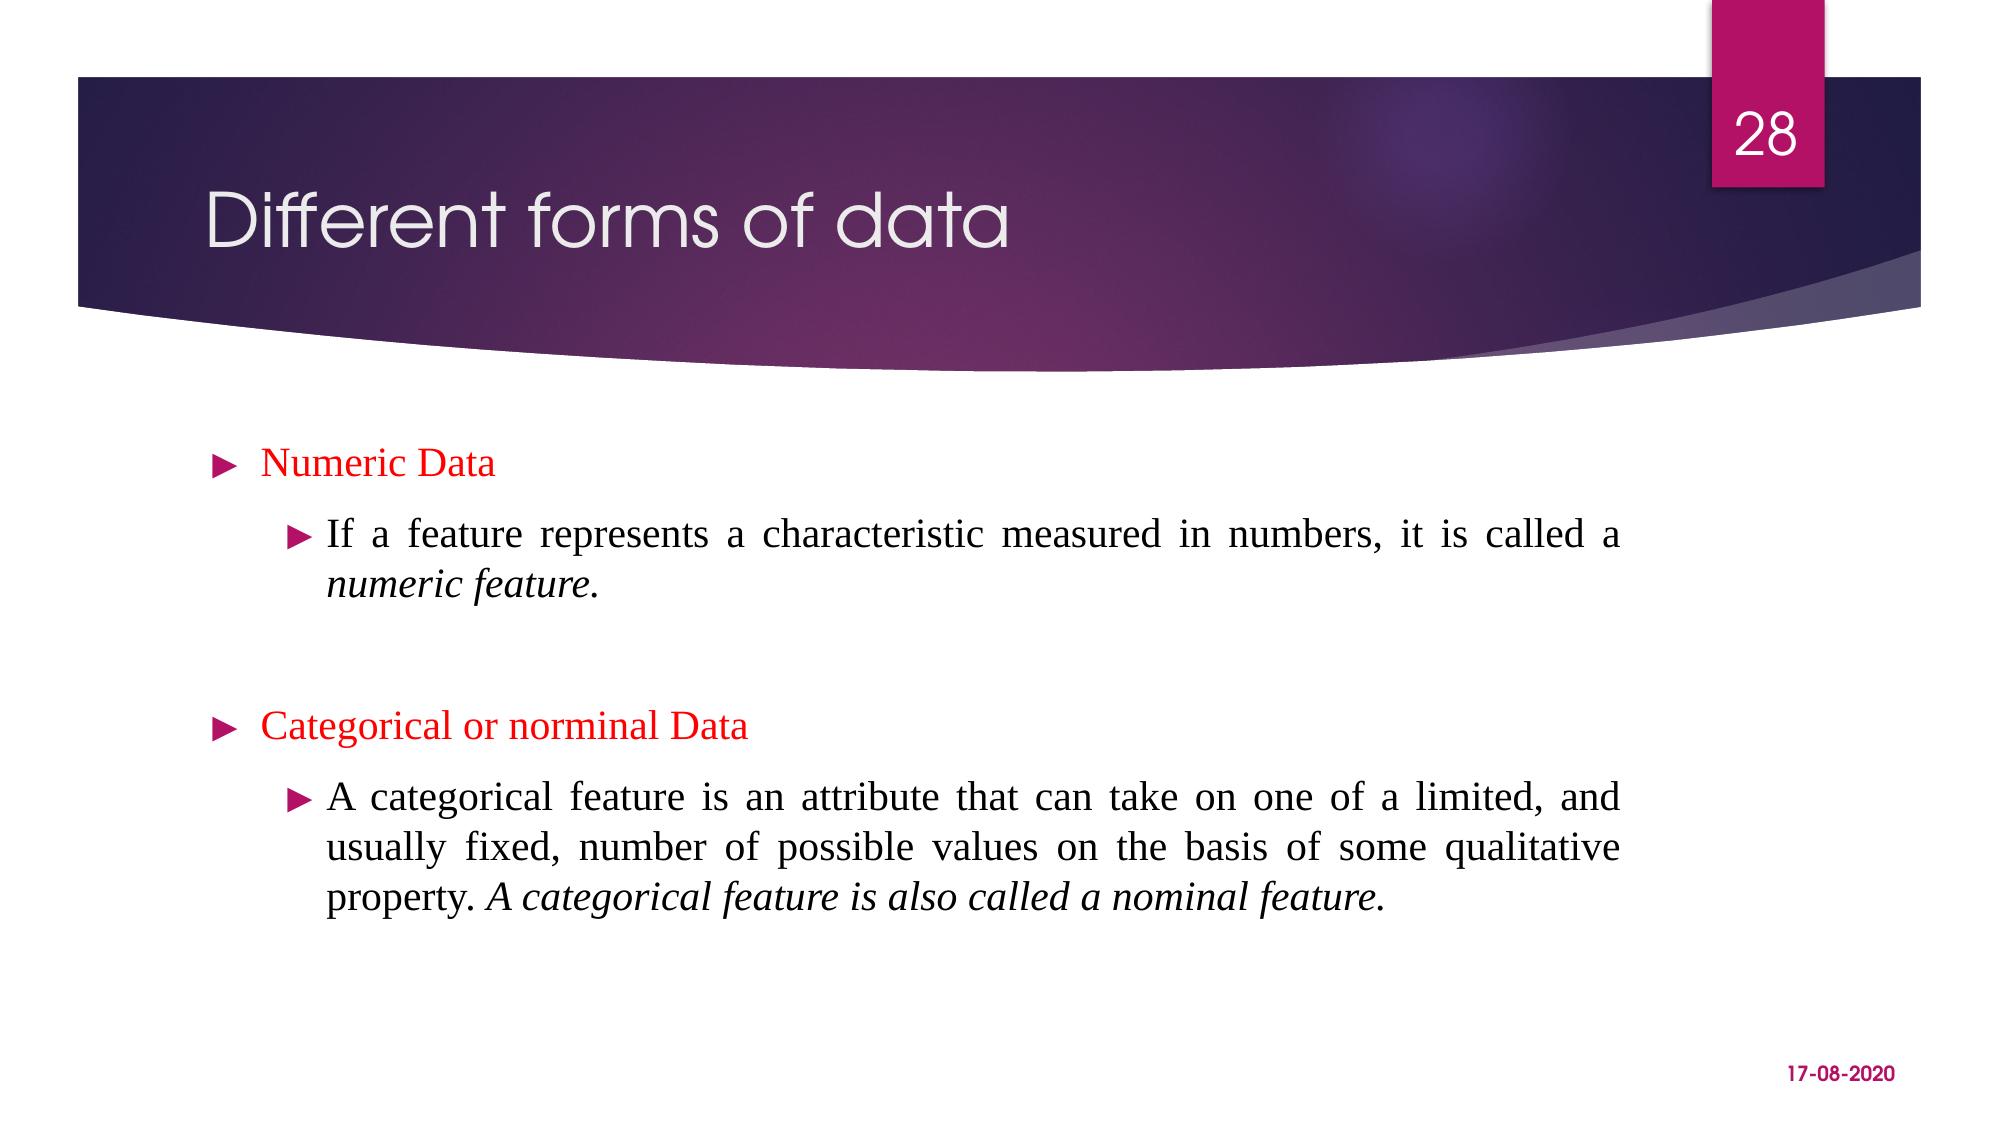

28
# Different forms of data
Numeric Data
If a feature represents a characteristic measured in numbers, it is called a numeric feature.

Categorical or norminal Data
A categorical feature is an attribute that can take on one of a limited, and usually fixed, number of possible values on the basis of some qualitative property. A categorical feature is also called a nominal feature.
17-08-2020